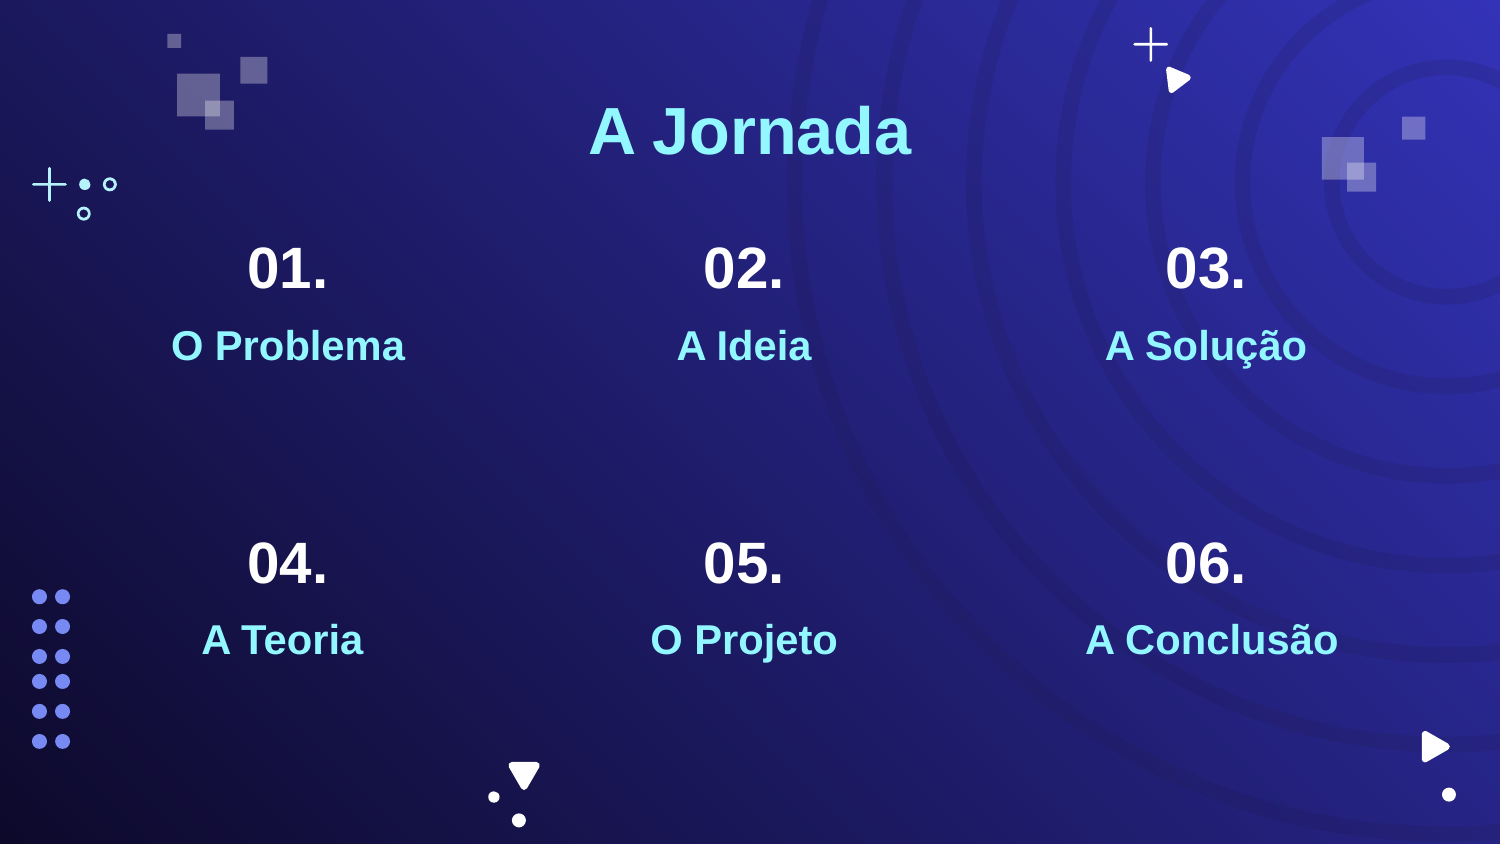

A Jornada
01.
02.
03.
# O Problema
A Ideia
A Solução
04.
05.
06.
A Teoria
O Projeto
A Conclusão